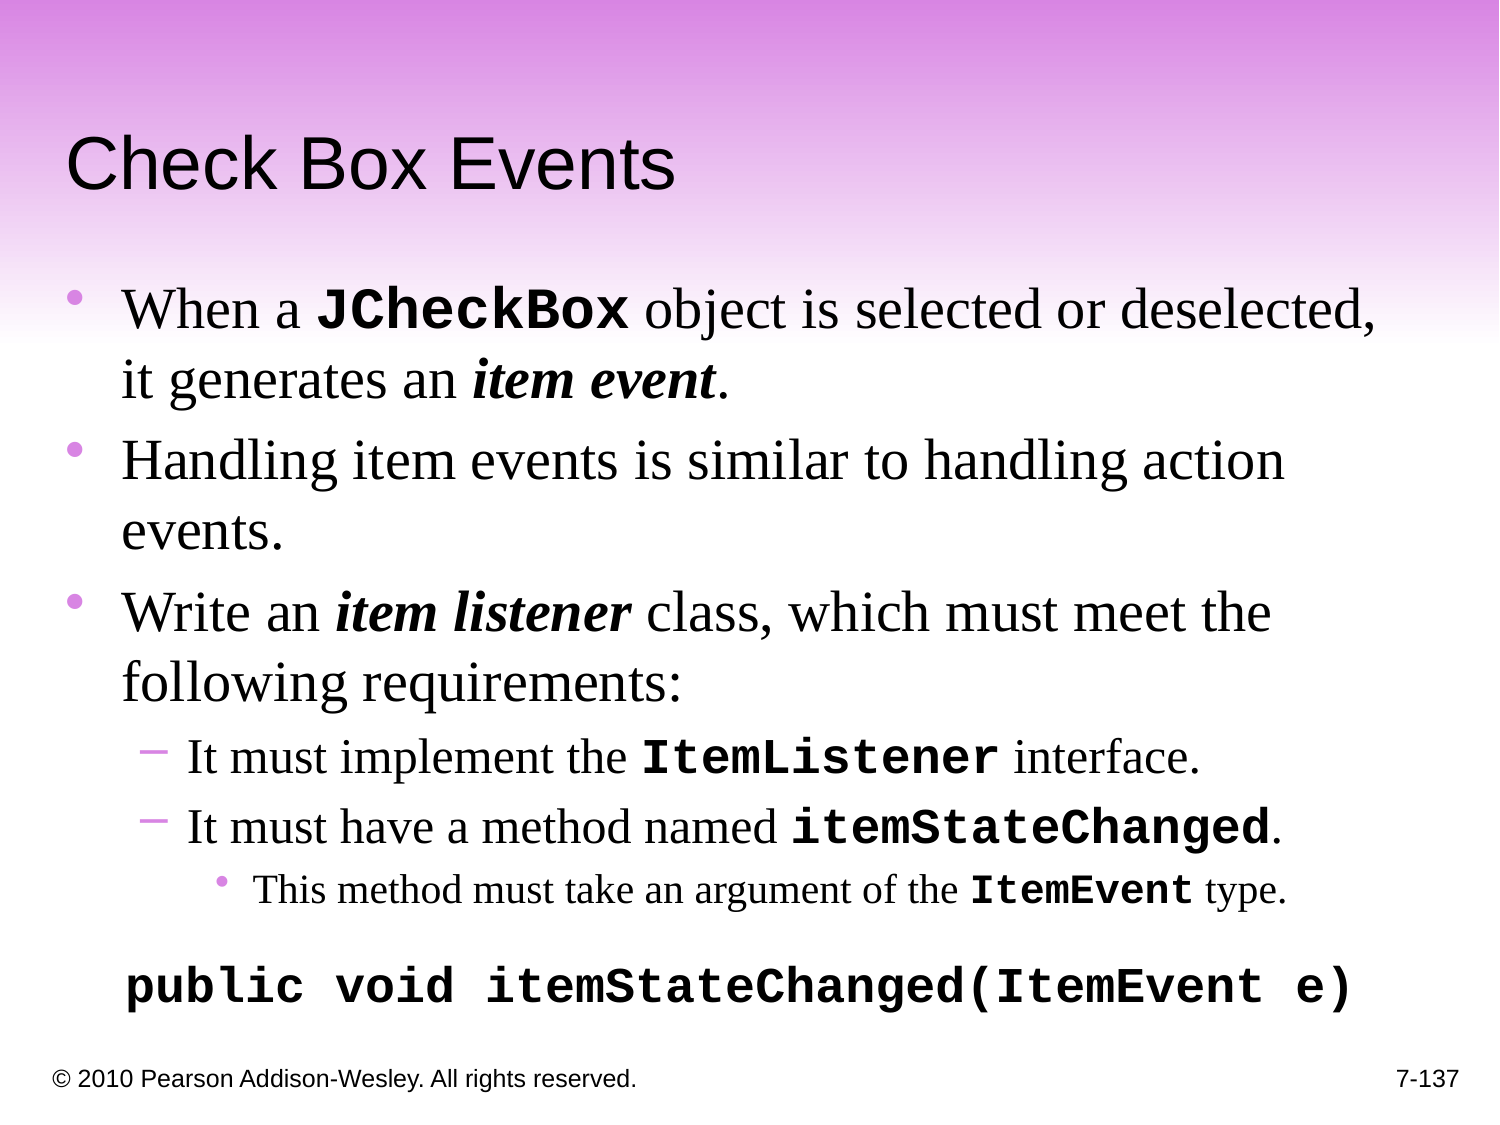

Check Box Events
When a JCheckBox object is selected or deselected, it generates an item event.
Handling item events is similar to handling action events.
Write an item listener class, which must meet the following requirements:
It must implement the ItemListener interface.
It must have a method named itemStateChanged.
This method must take an argument of the ItemEvent type.

  public void itemStateChanged(ItemEvent e)

7-137